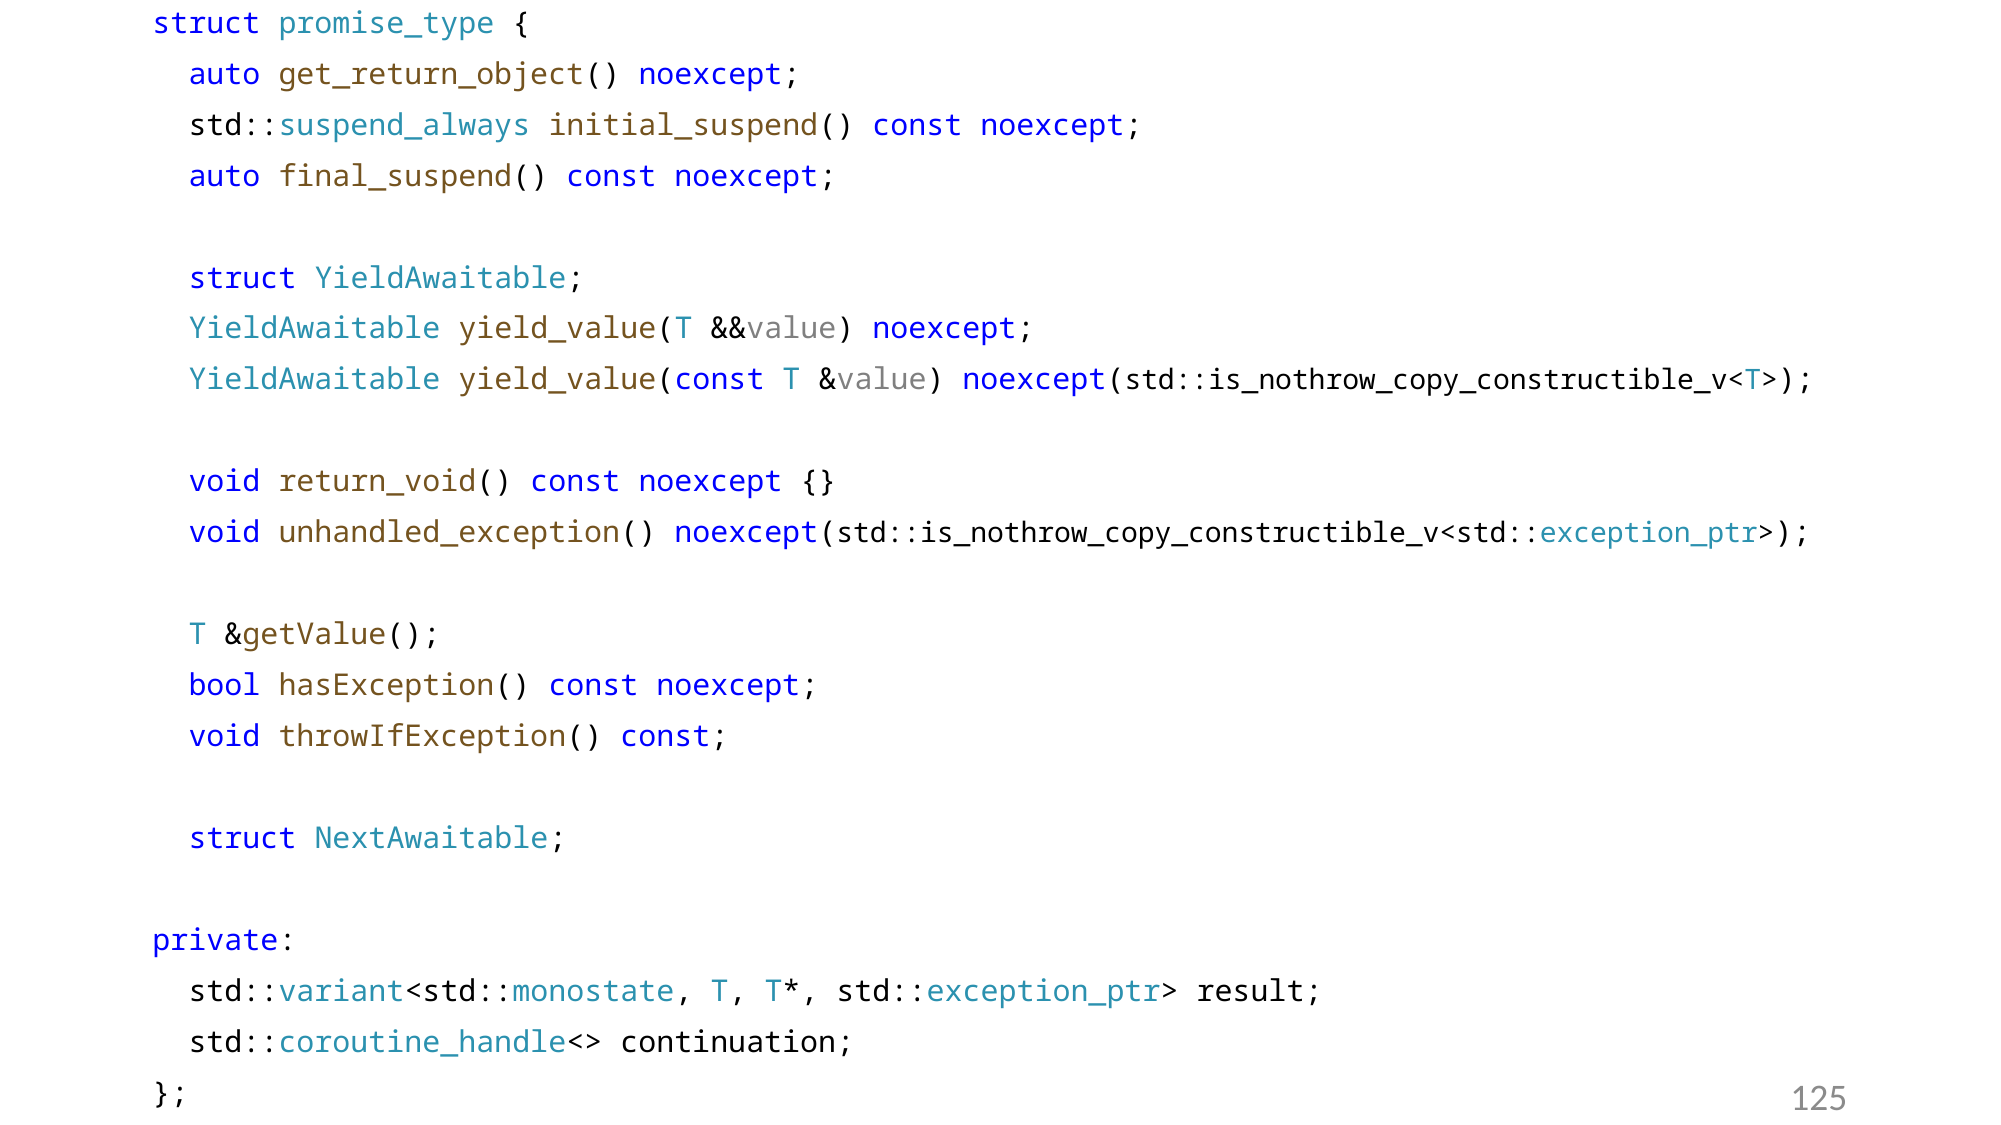

struct promise_type {
  auto get_return_object() noexcept;
  std::suspend_always initial_suspend() const noexcept;
  auto final_suspend() const noexcept;

  struct YieldAwaitable;
  YieldAwaitable yield_value(T &&value) noexcept;
  YieldAwaitable yield_value(const T &value) noexcept(std::is_nothrow_copy_constructible_v<T>);

  void return_void() const noexcept {}
  void unhandled_exception() noexcept(std::is_nothrow_copy_constructible_v<std::exception_ptr>);

  T &getValue();
  bool hasException() const noexcept;
  void throwIfException() const;

  struct NextAwaitable;

private:
  std::variant<std::monostate, T, T*, std::exception_ptr> result;
  std::coroutine_handle<> continuation;
};
125